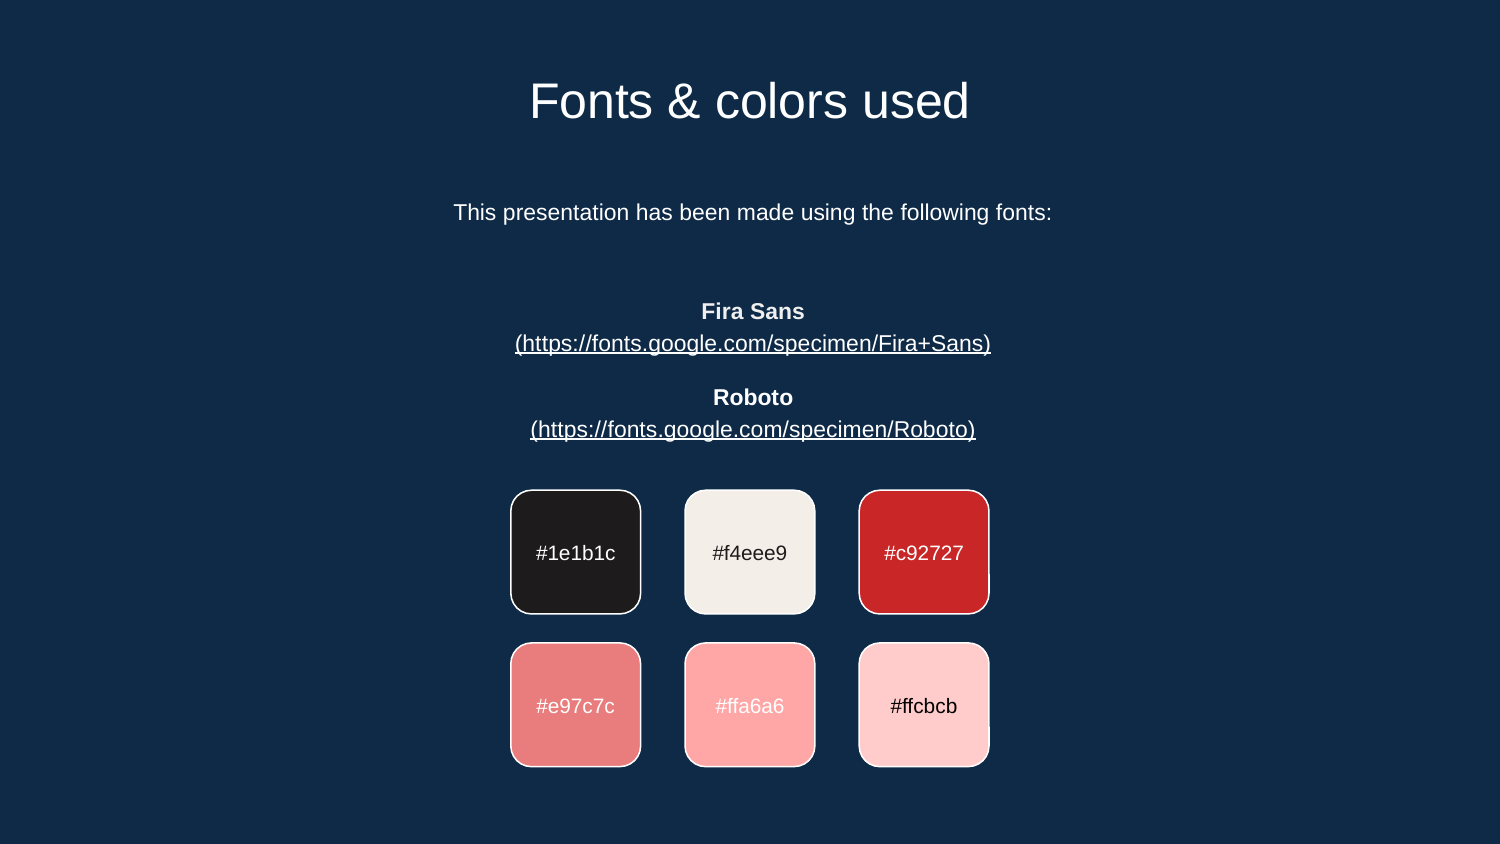

# Fonts & colors used
This presentation has been made using the following fonts:

Fira Sans
(https://fonts.google.com/specimen/Fira+Sans)

Roboto
(https://fonts.google.com/specimen/Roboto)

#1e1b1c
#f4eee9
#c92727

#e97c7c
#ffa6a6
#ffcbcb